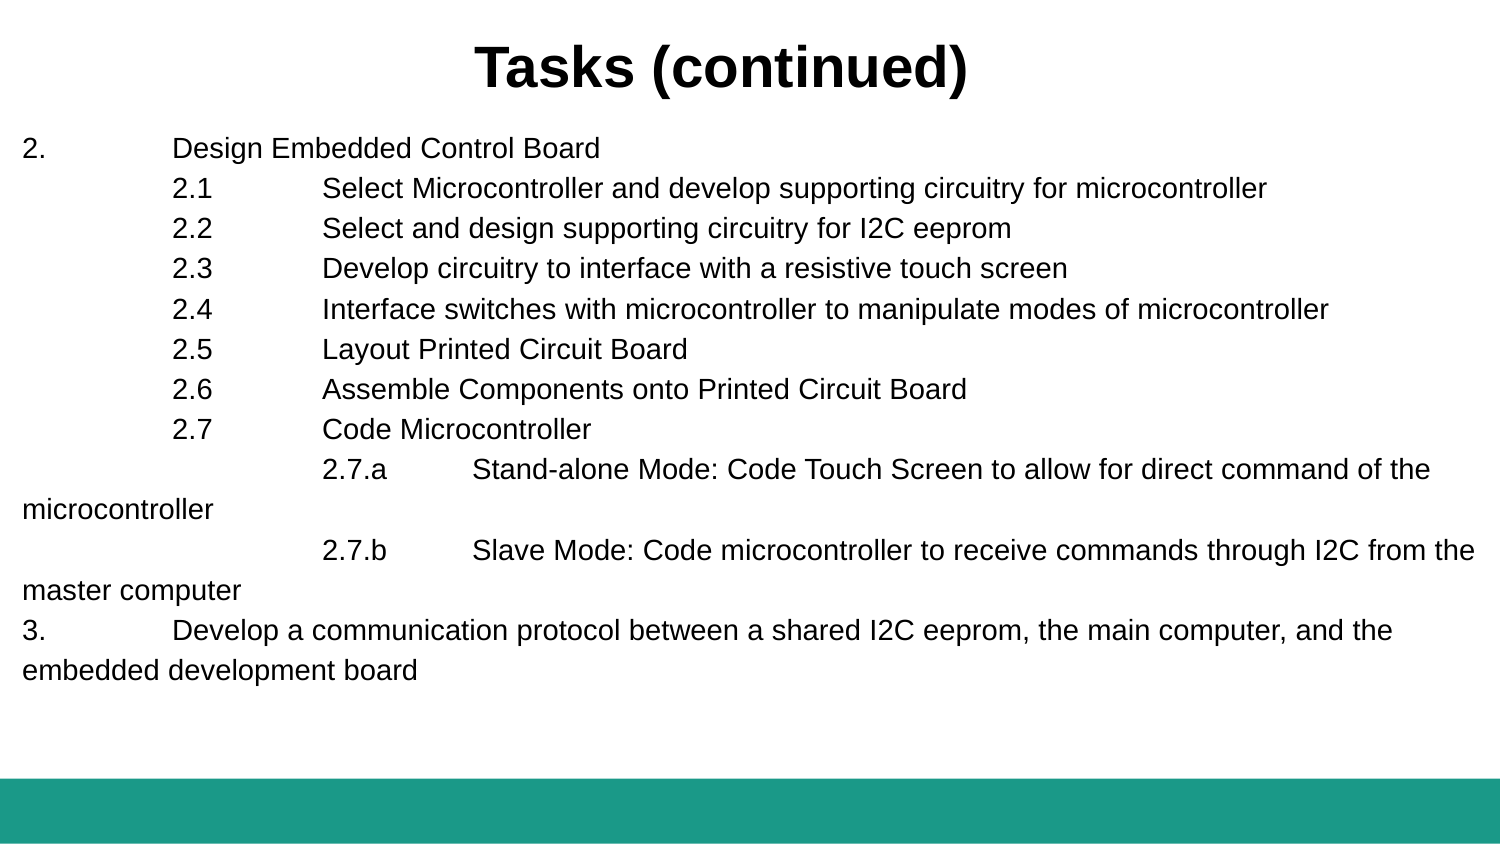

Tasks (continued)
2.	Design Embedded Control Board
	2.1	Select Microcontroller and develop supporting circuitry for microcontroller
	2.2	Select and design supporting circuitry for I2C eeprom
	2.3	Develop circuitry to interface with a resistive touch screen
	2.4	Interface switches with microcontroller to manipulate modes of microcontroller
	2.5	Layout Printed Circuit Board
	2.6	Assemble Components onto Printed Circuit Board
	2.7	Code Microcontroller
		2.7.a	Stand-alone Mode: Code Touch Screen to allow for direct command of the microcontroller
		2.7.b	Slave Mode: Code microcontroller to receive commands through I2C from the master computer
3. 	Develop a communication protocol between a shared I2C eeprom, the main computer, and the embedded development board